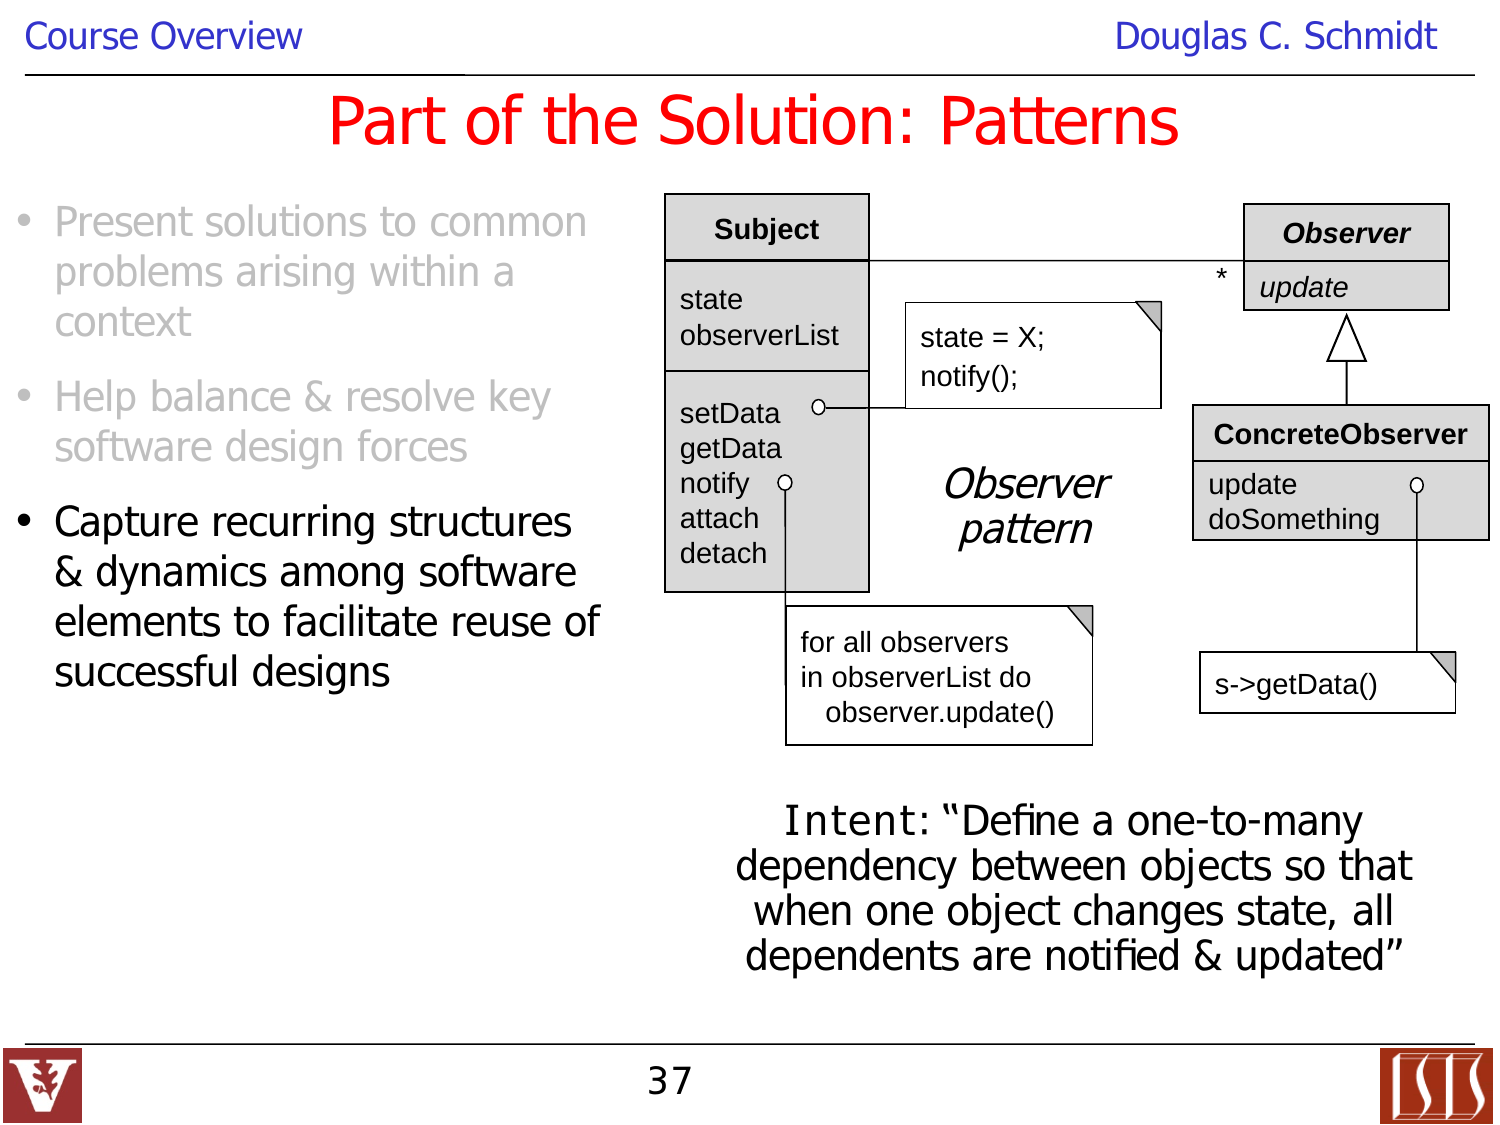

# Part of the Solution: Patterns
Present solutions to common problems arising within a context
Help balance & resolve key software design forces
Capture recurring structures
& dynamics among software elements to facilitate reuse of successful designs
Subject
state
observerList

setData
getData
notify
attach
detach

Observer
update
*

state = X;
notify();

ConcreteObserver
update
doSomething
Observer pattern

for all observers
in observerList do
   observer.update()

s->getData()

Intent: “Define a one-to-many dependency between objects so that when one object changes state, all dependents are notified & updated”